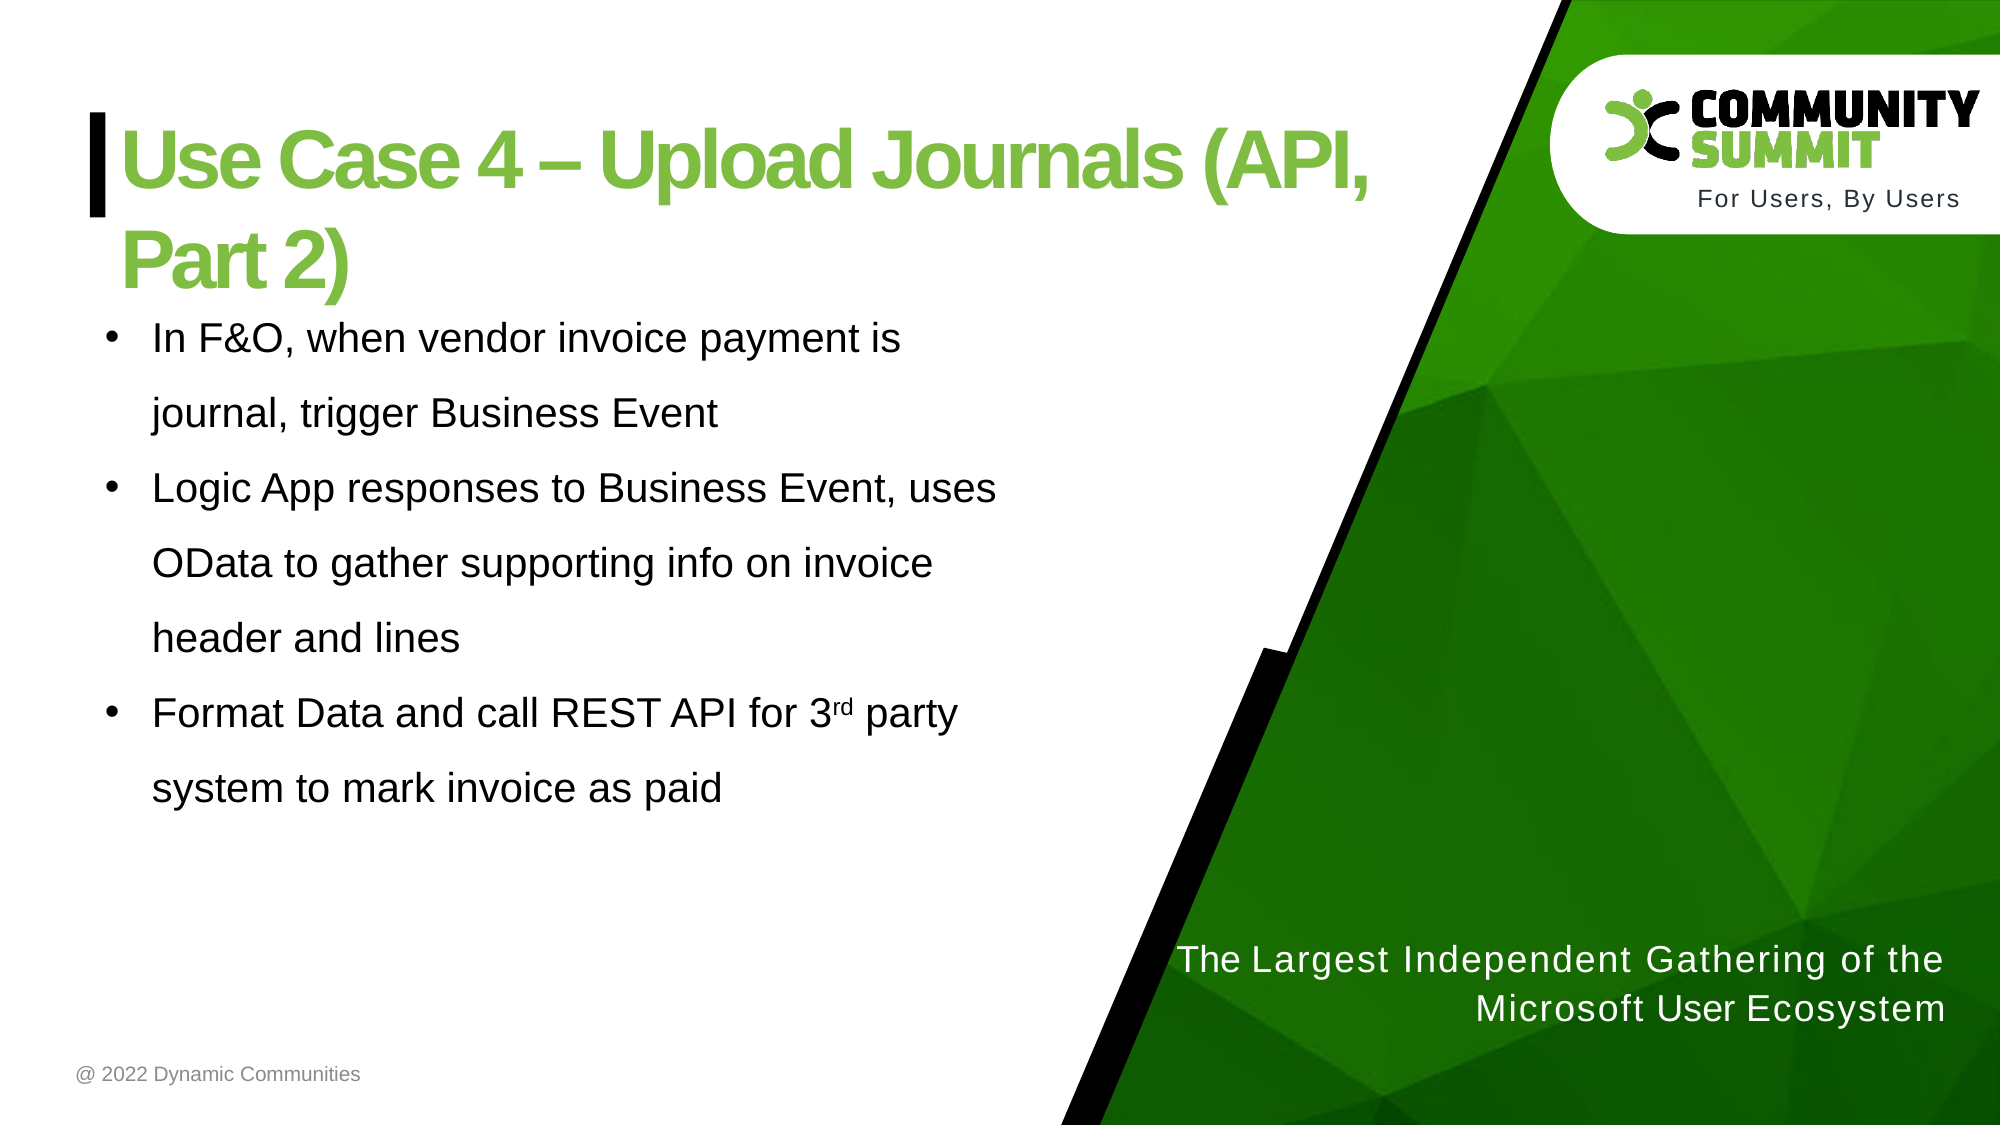

Use Case 4 – Upload Journals (API, Part 2)
In F&O, when vendor invoice payment is journal, trigger Business Event
Logic App responses to Business Event, uses OData to gather supporting info on invoice header and lines
Format Data and call REST API for 3rd party system to mark invoice as paid